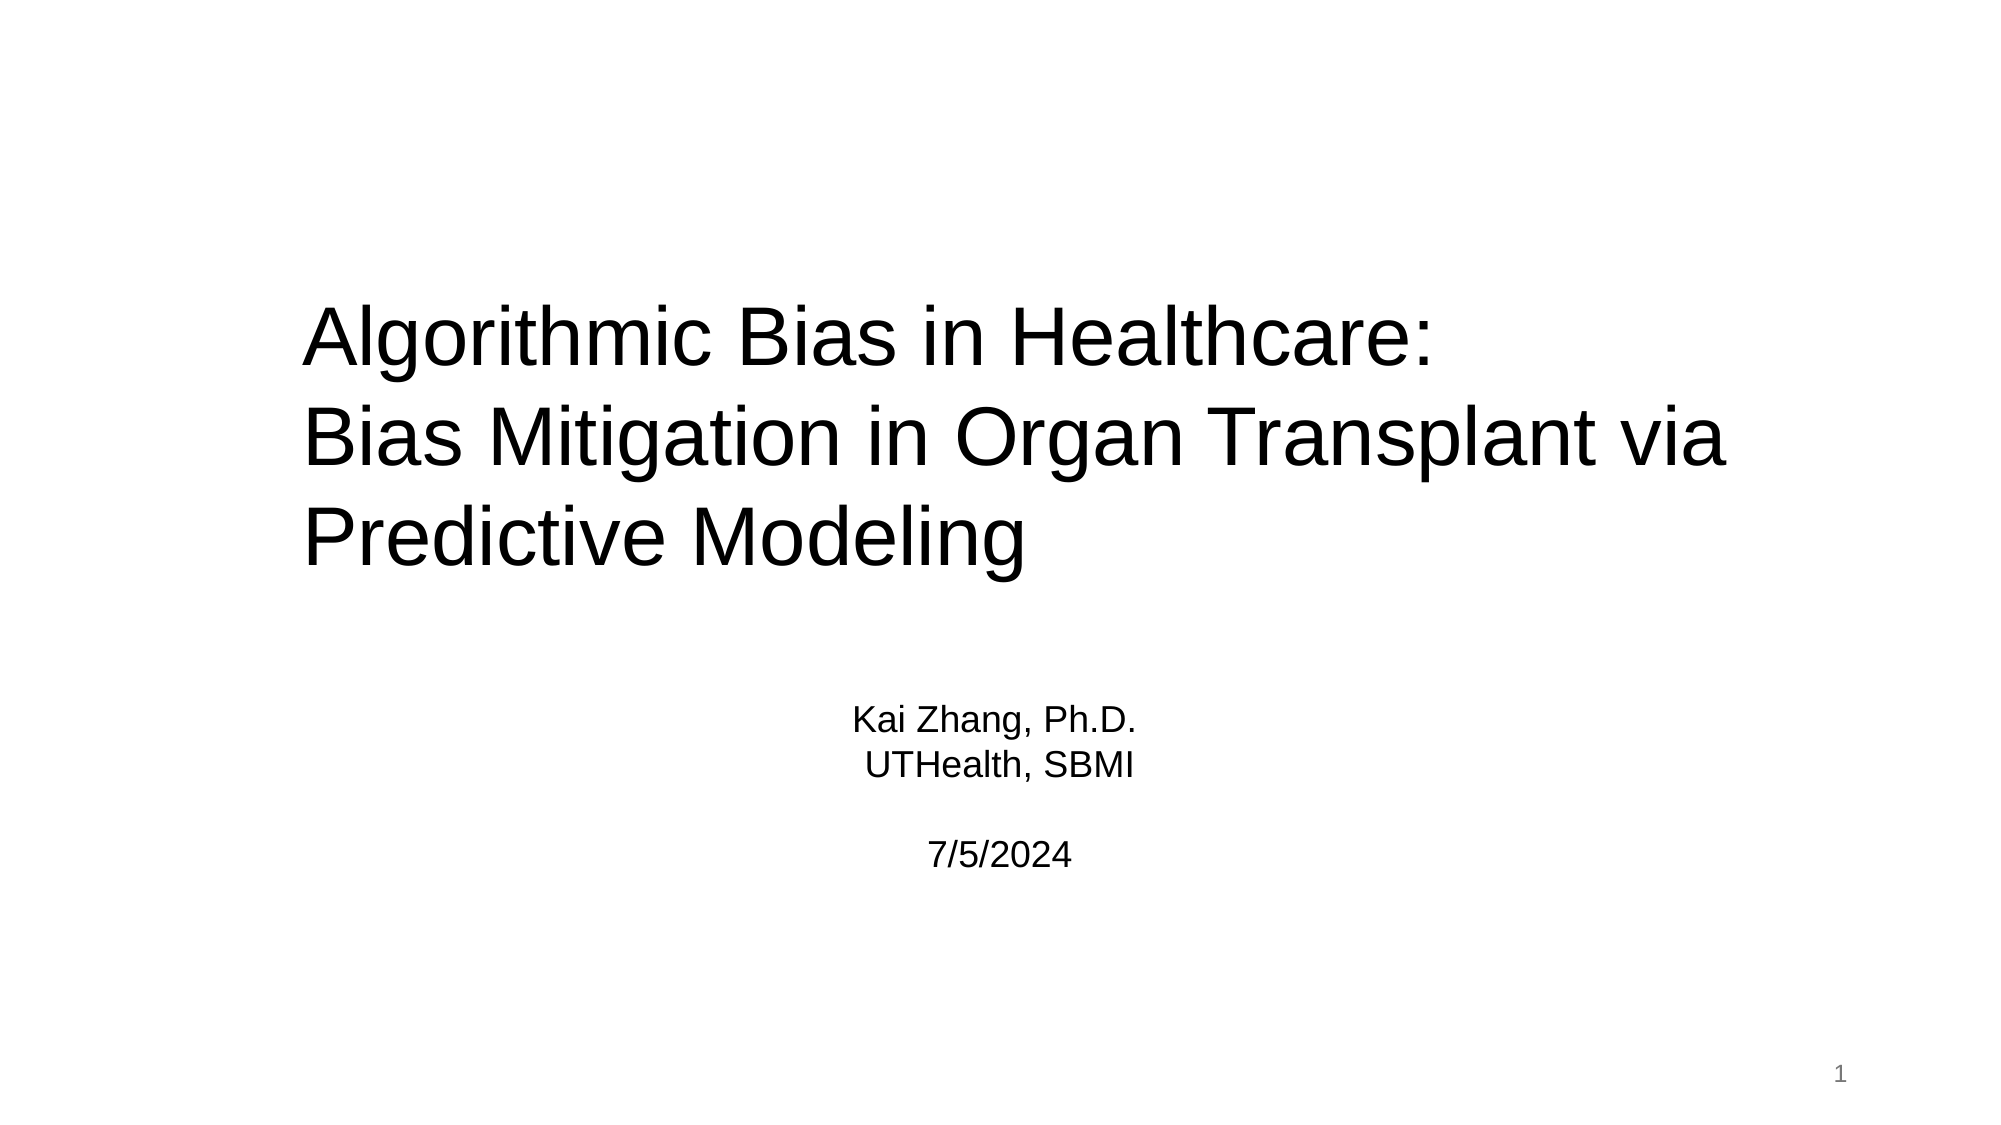

Algorithmic Bias in Healthcare:
Bias Mitigation in Organ Transplant via Predictive Modeling
Kai Zhang, Ph.D.
UTHealth, SBMI

7/5/2024
1